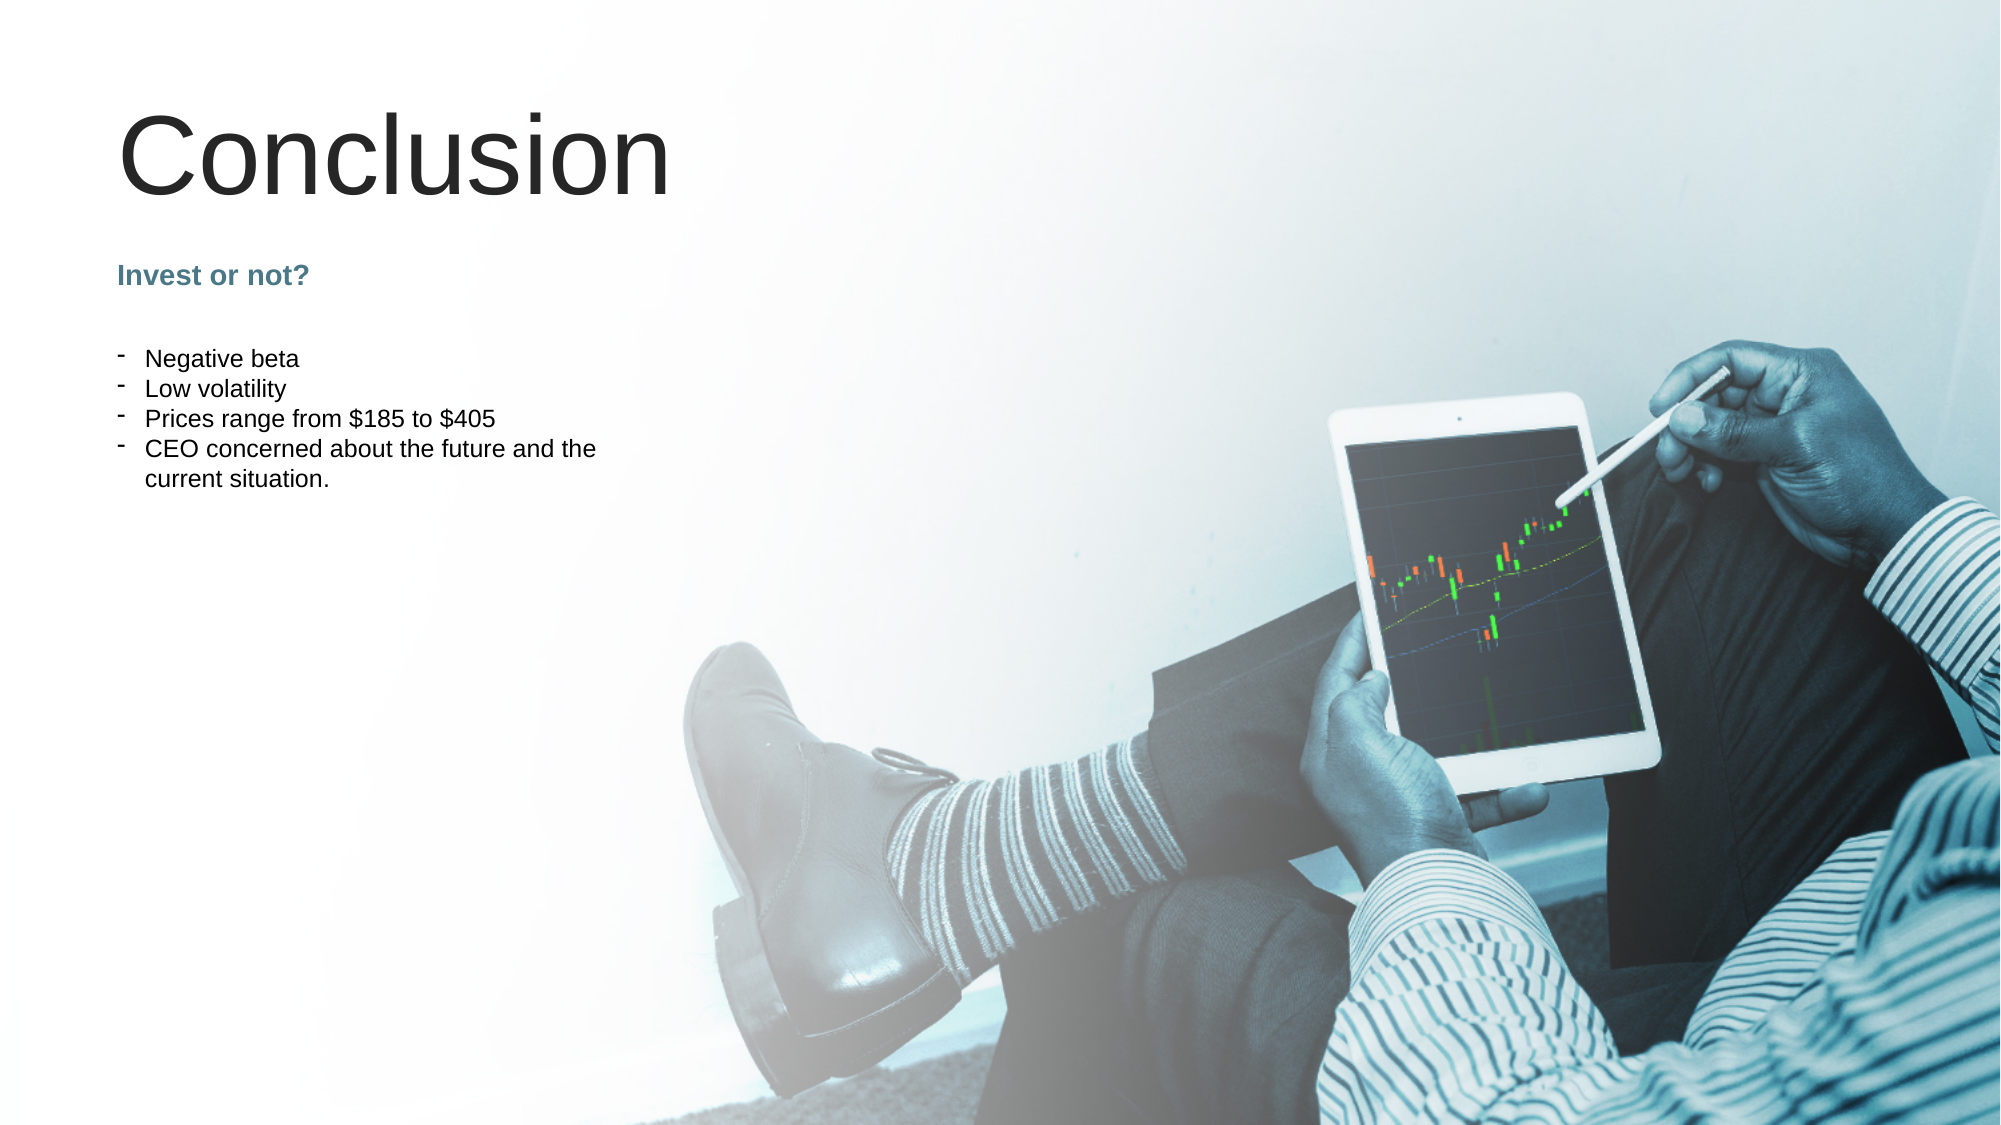

Conclusion
Invest or not?
Negative beta
Low volatility
Prices range from $185 to $405
CEO concerned about the future and the current situation.